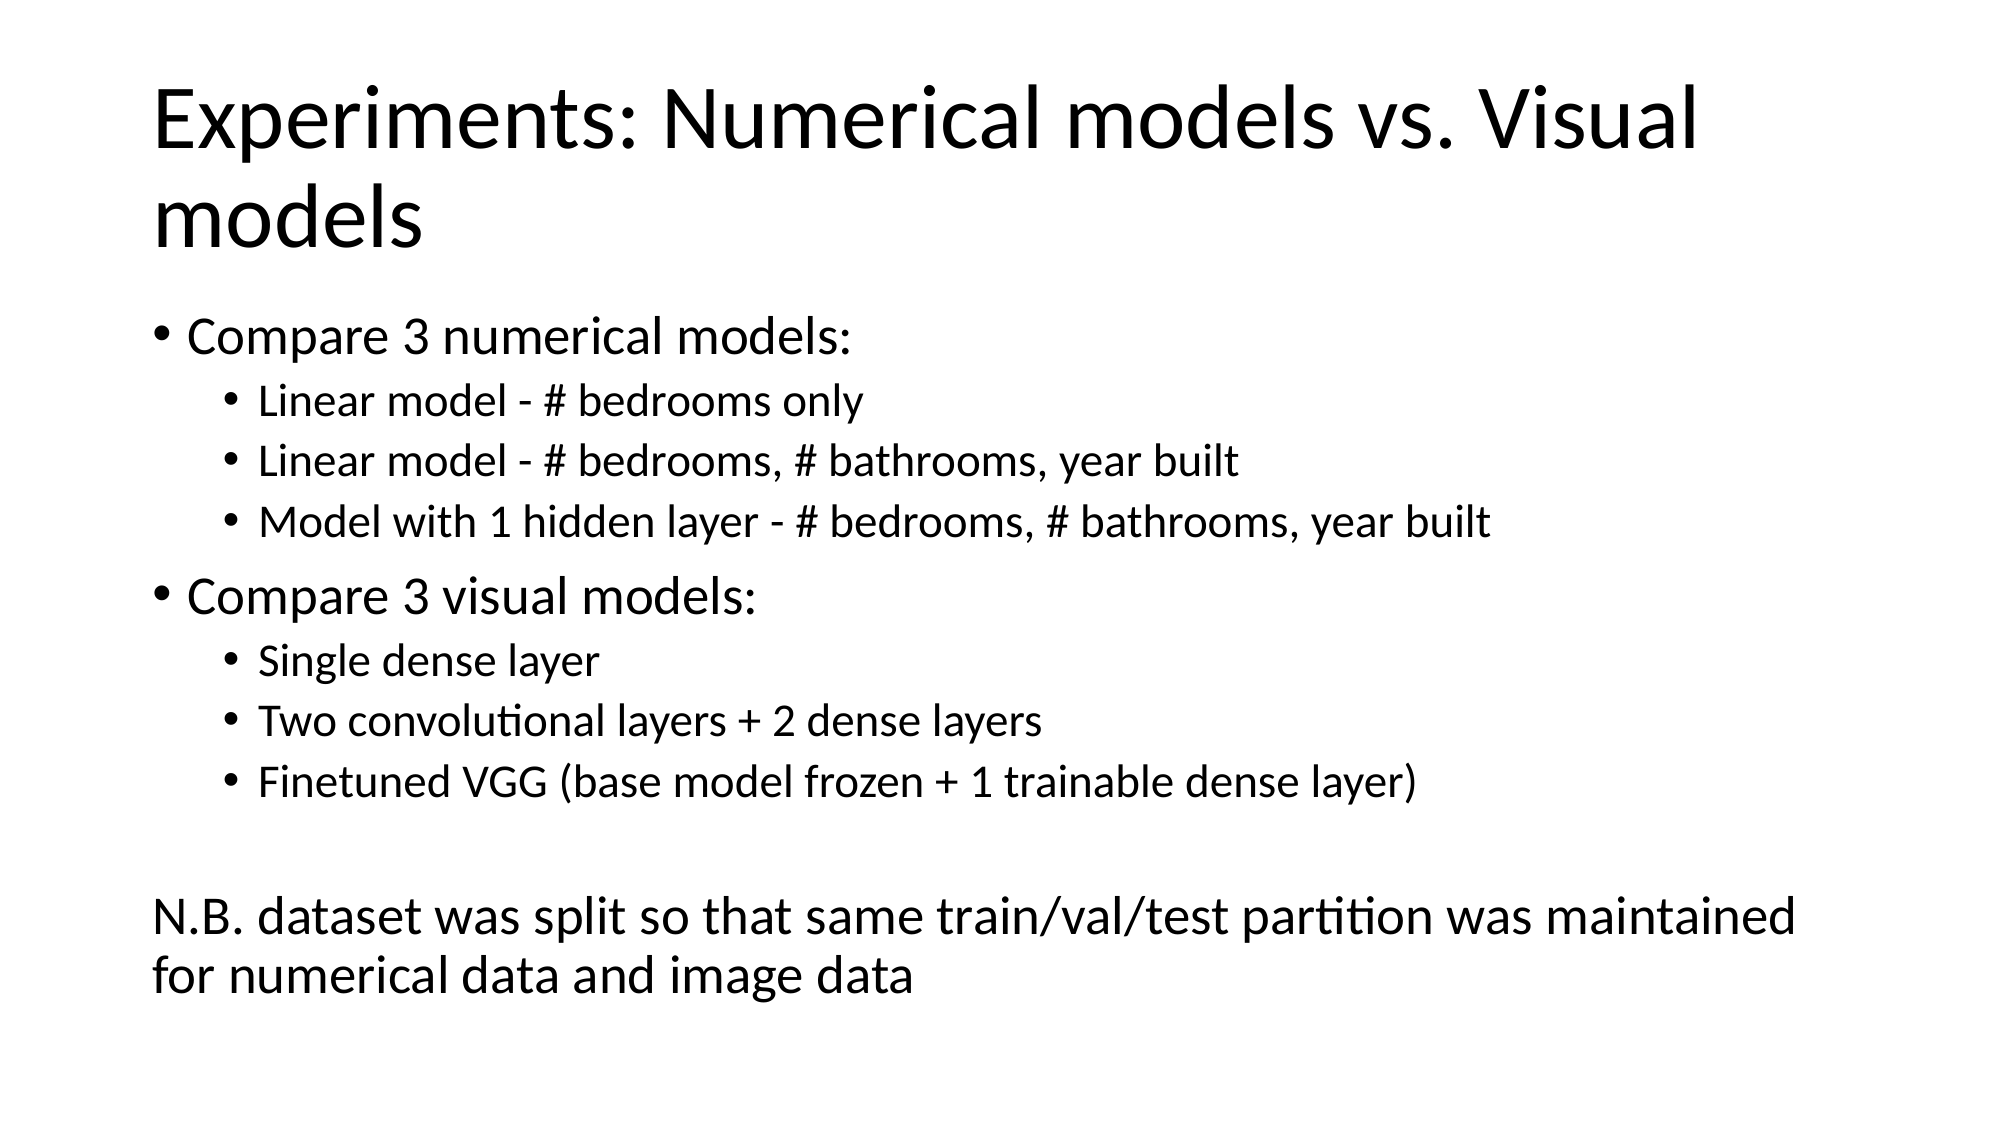

# Experiments: Numerical models vs. Visual models
Compare 3 numerical models:
Linear model - # bedrooms only
Linear model - # bedrooms, # bathrooms, year built
Model with 1 hidden layer - # bedrooms, # bathrooms, year built
Compare 3 visual models:
Single dense layer
Two convolutional layers + 2 dense layers
Finetuned VGG (base model frozen + 1 trainable dense layer)

N.B. dataset was split so that same train/val/test partition was maintained for numerical data and image data